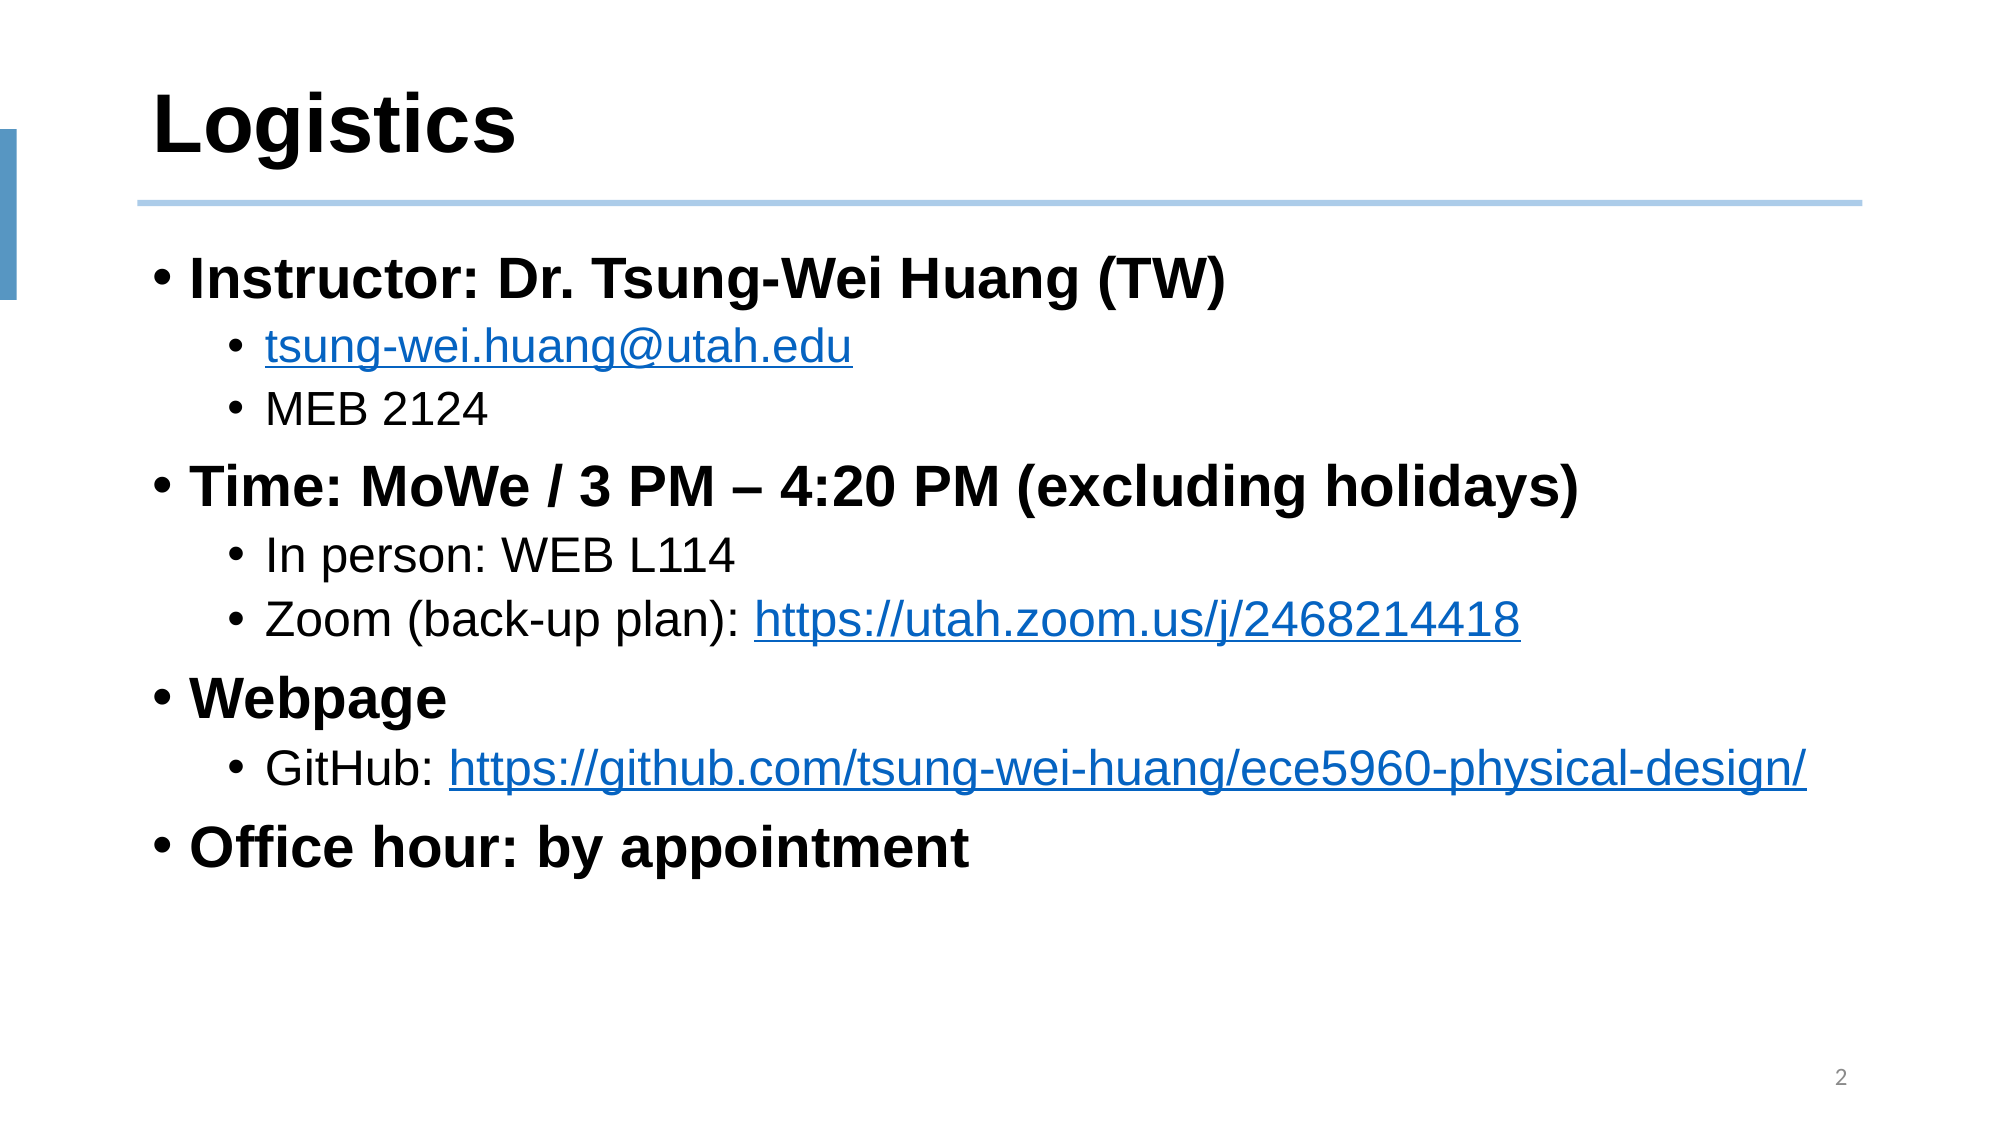

# Logistics
Instructor: Dr. Tsung-Wei Huang (TW)
tsung-wei.huang@utah.edu
MEB 2124
Time: MoWe / 3 PM – 4:20 PM (excluding holidays)
In person: WEB L114
Zoom (back-up plan): https://utah.zoom.us/j/2468214418
Webpage
GitHub: https://github.com/tsung-wei-huang/ece5960-physical-design/
Office hour: by appointment
2